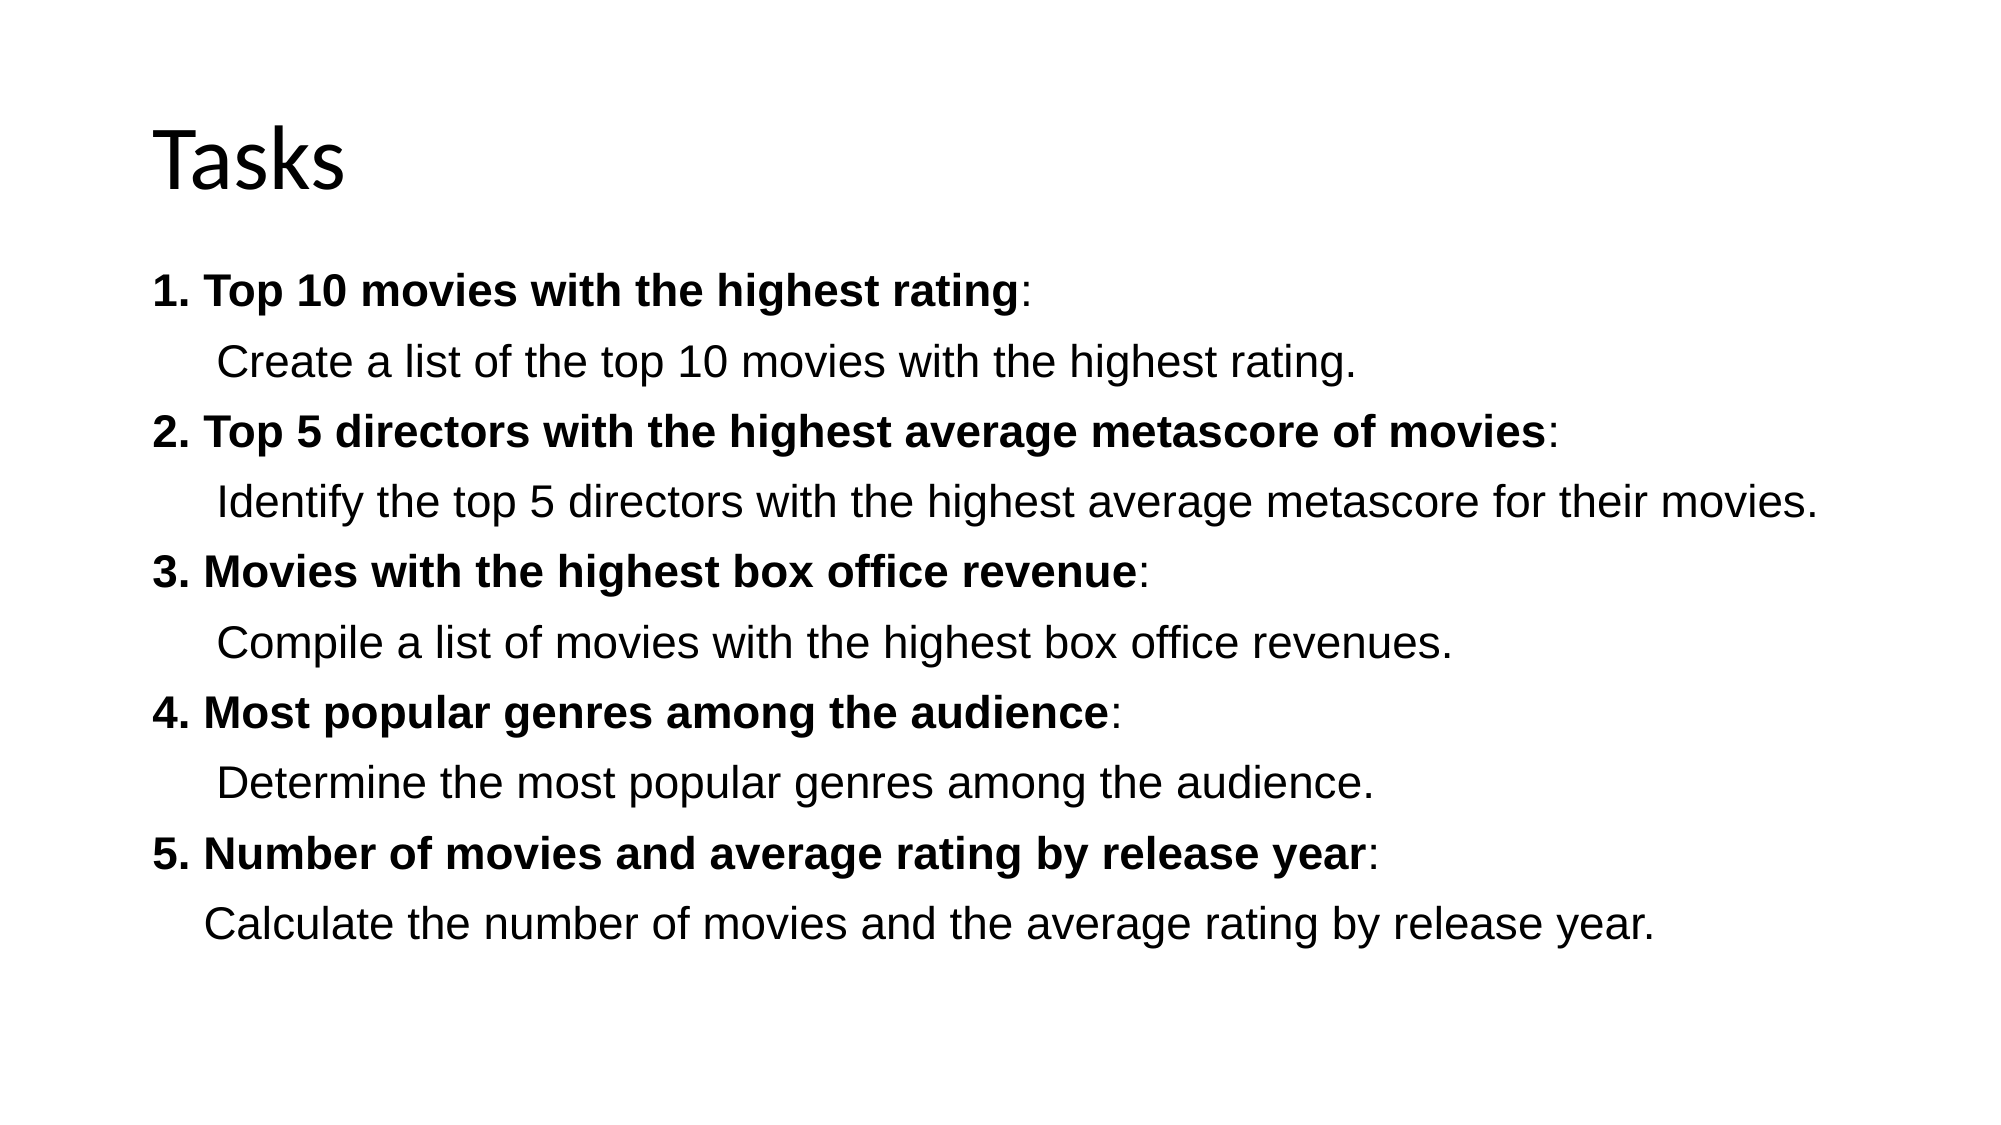

# Tasks
1. Top 10 movies with the highest rating:
     Create a list of the top 10 movies with the highest rating.
2. Top 5 directors with the highest average metascore of movies:
     Identify the top 5 directors with the highest average metascore for their movies.
3. Movies with the highest box office revenue:
     Compile a list of movies with the highest box office revenues.
4. Most popular genres among the audience:
     Determine the most popular genres among the audience.
5. Number of movies and average rating by release year:
    Calculate the number of movies and the average rating by release year.